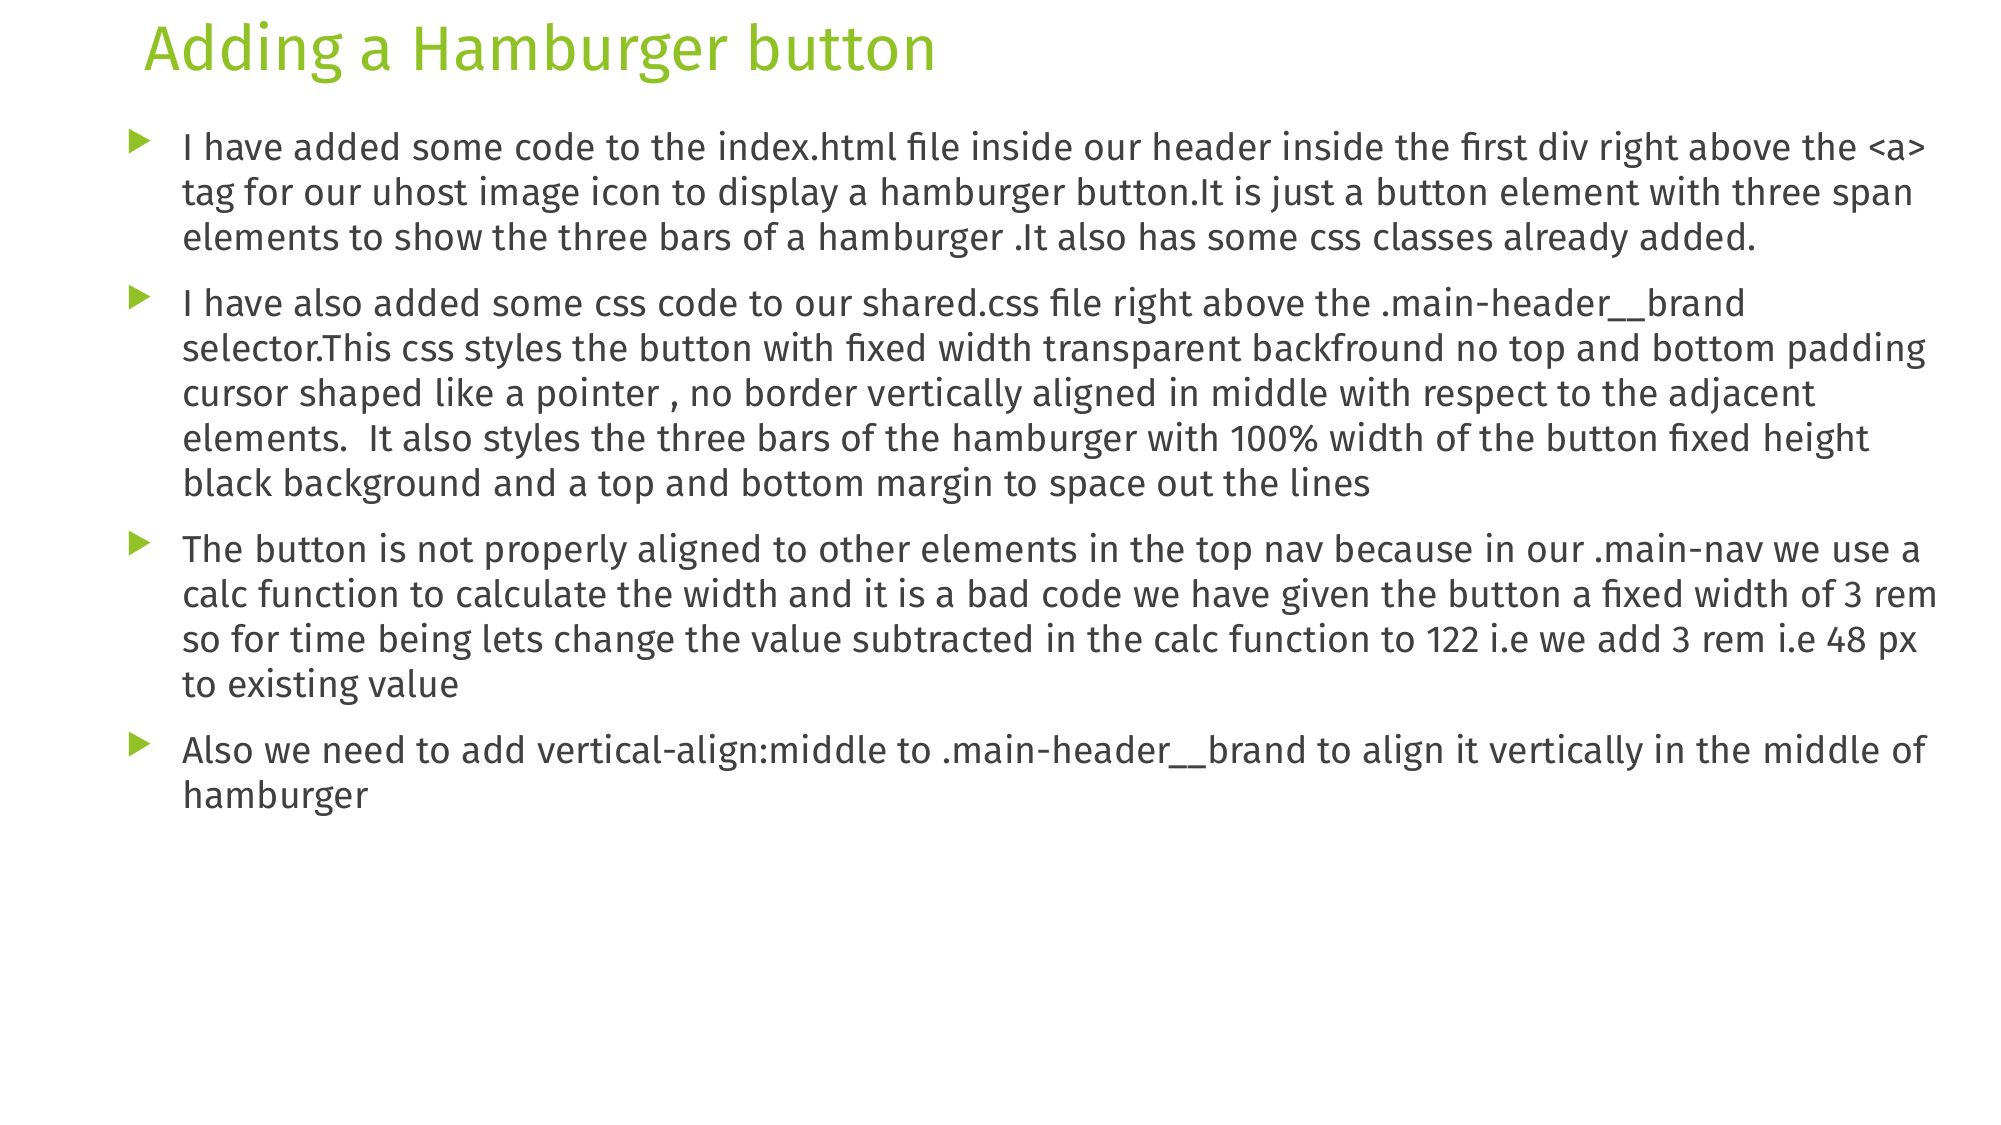

# Adding a Hamburger button
I have added some code to the index.html file inside our header inside the first div right above the <a> tag for our uhost image icon to display a hamburger button.It is just a button element with three span elements to show the three bars of a hamburger .It also has some css classes already added.
I have also added some css code to our shared.css file right above the .main-header__brand selector.This css styles the button with fixed width transparent backfround no top and bottom padding cursor shaped like a pointer , no border vertically aligned in middle with respect to the adjacent elements.  It also styles the three bars of the hamburger with 100% width of the button fixed height  black background and a top and bottom margin to space out the lines
The button is not properly aligned to other elements in the top nav because in our .main-nav we use a calc function to calculate the width and it is a bad code we have given the button a fixed width of 3 rem so for time being lets change the value subtracted in the calc function to 122 i.e we add 3 rem i.e 48 px to existing value
Also we need to add vertical-align:middle to .main-header__brand to align it vertically in the middle of hamburger